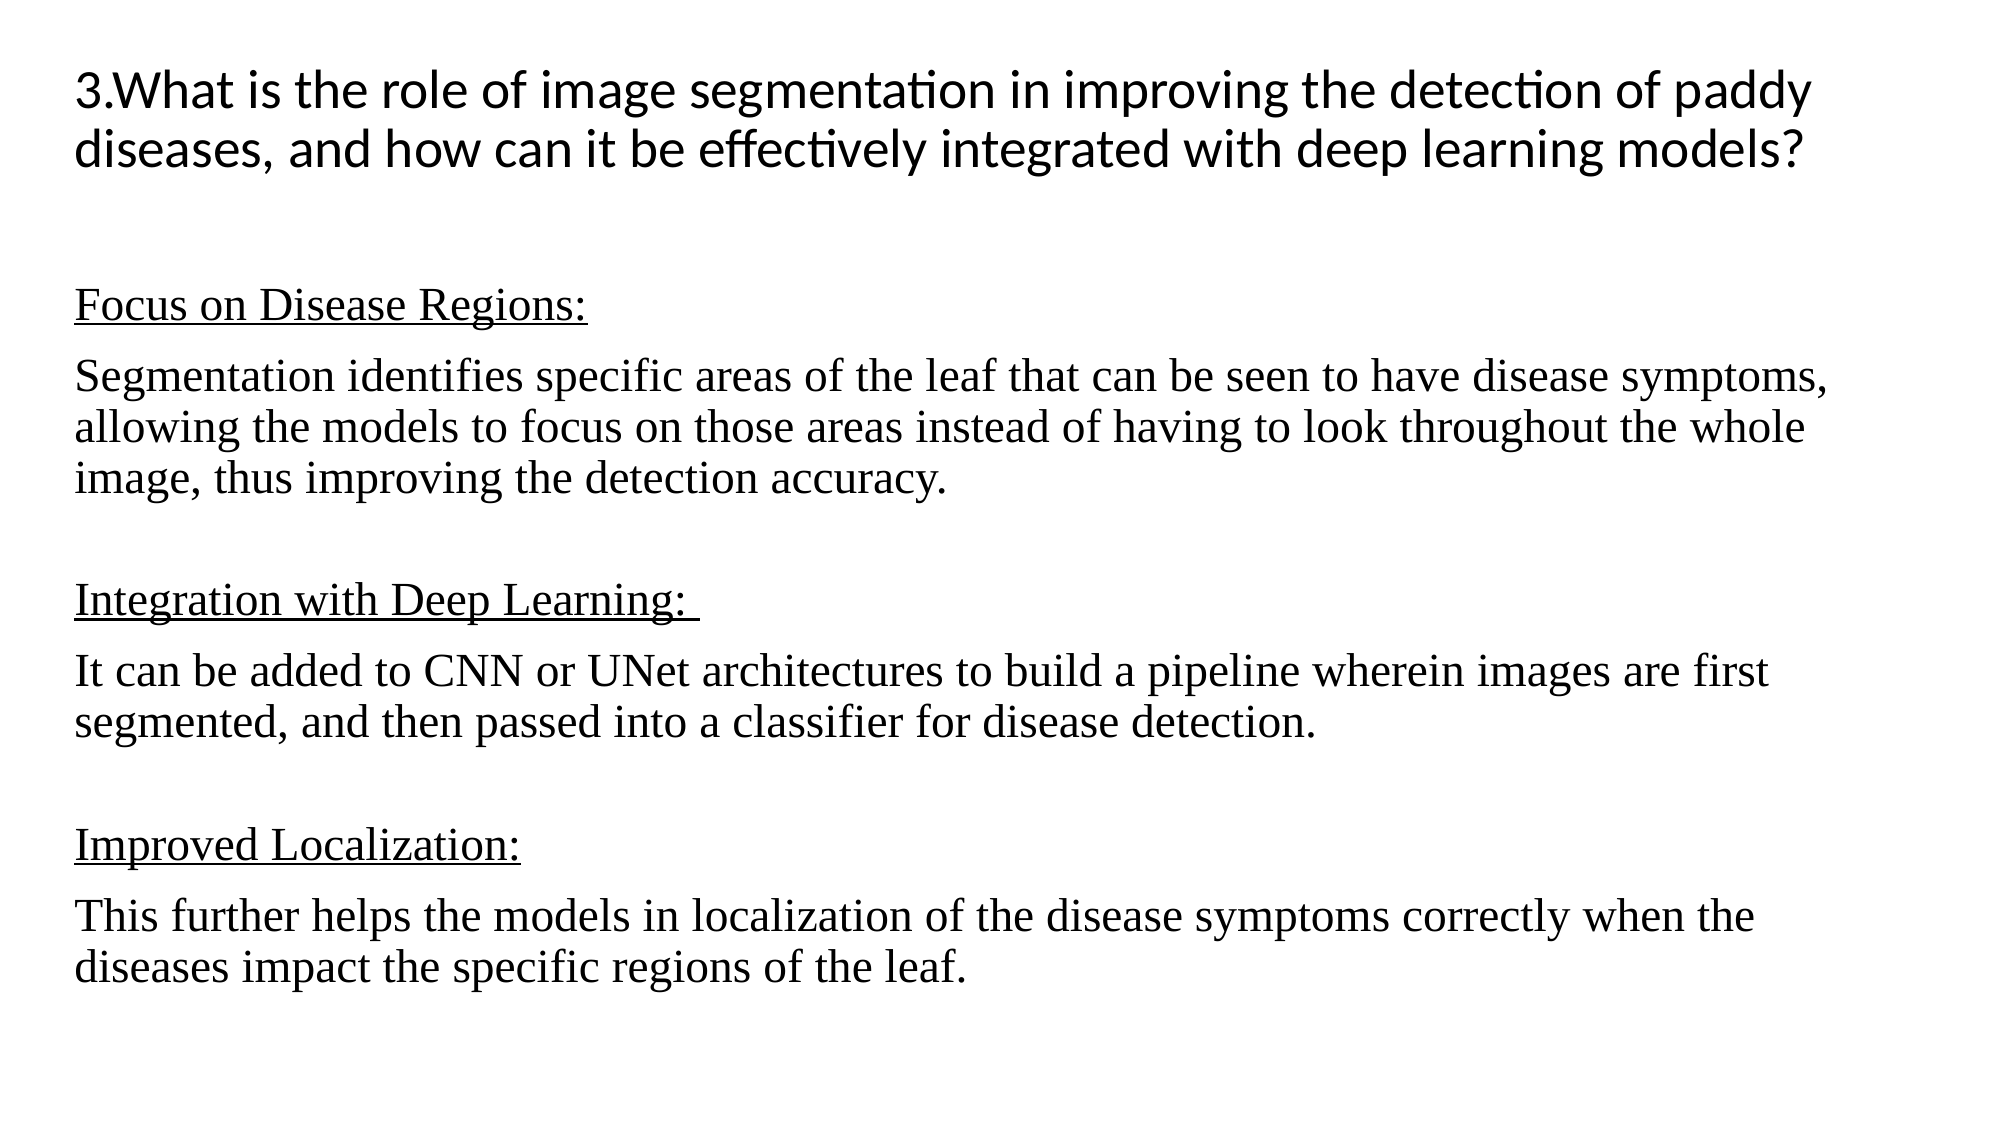

3.What is the role of image segmentation in improving the detection of paddy diseases, and how can it be effectively integrated with deep learning models?

Focus on Disease Regions:
Segmentation identifies specific areas of the leaf that can be seen to have disease symptoms, allowing the models to focus on those areas instead of having to look throughout the whole image, thus improving the detection accuracy.
Integration with Deep Learning:
It can be added to CNN or UNet architectures to build a pipeline wherein images are first segmented, and then passed into a classifier for disease detection.
Improved Localization:
This further helps the models in localization of the disease symptoms correctly when the diseases impact the specific regions of the leaf.